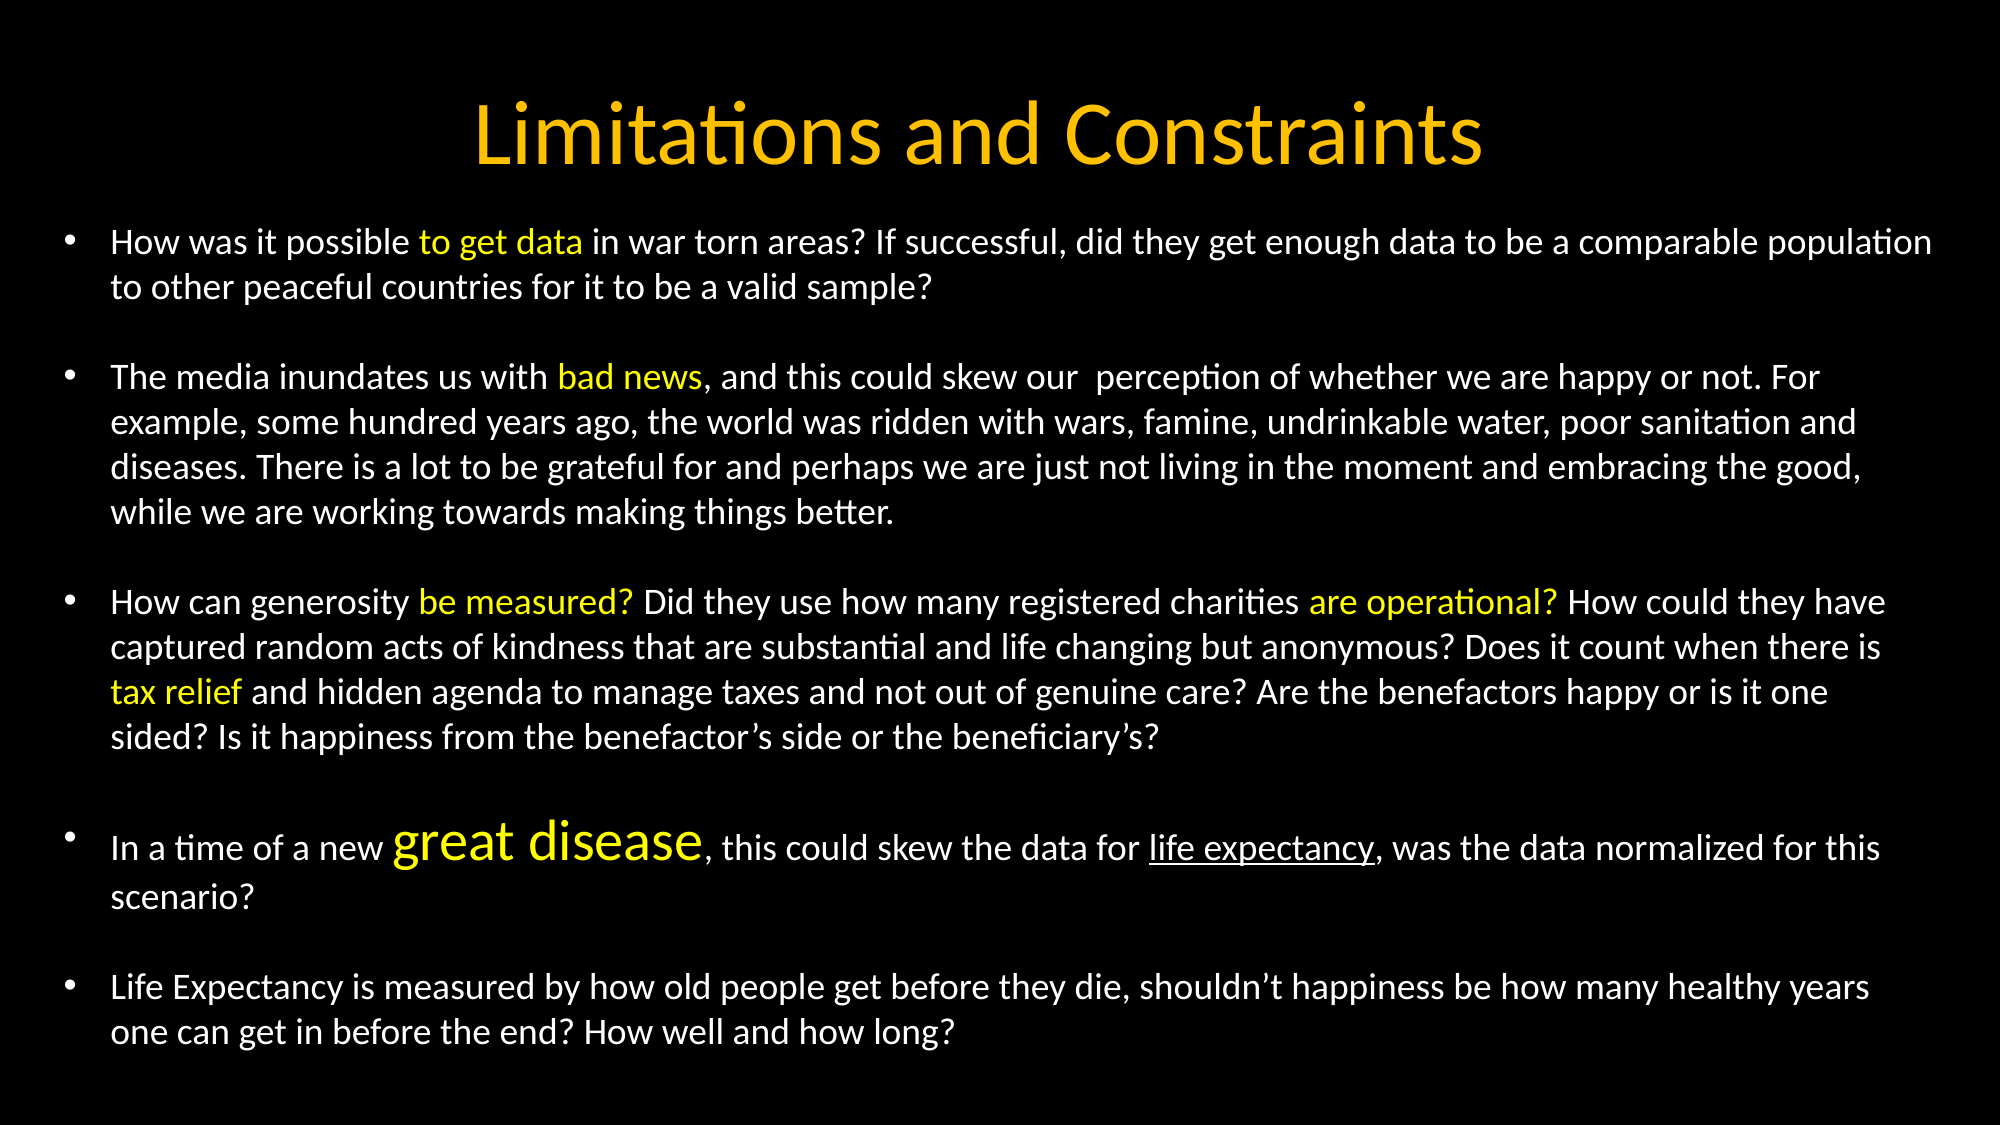

# Limitations and Constraints
How was it possible to get data in war torn areas? If successful, did they get enough data to be a comparable population to other peaceful countries for it to be a valid sample?

The media inundates us with bad news, and this could skew our  perception of whether we are happy or not. For example, some hundred years ago, the world was ridden with wars, famine, undrinkable water, poor sanitation and diseases. There is a lot to be grateful for and perhaps we are just not living in the moment and embracing the good, while we are working towards making things better.

How can generosity be measured? Did they use how many registered charities are operational? How could they have captured random acts of kindness that are substantial and life changing but anonymous? Does it count when there is tax relief and hidden agenda to manage taxes and not out of genuine care? Are the benefactors happy or is it one sided? Is it happiness from the benefactor’s side or the beneficiary’s?

In a time of a new great disease, this could skew the data for life expectancy, was the data normalized for this scenario?

Life Expectancy is measured by how old people get before they die, shouldn’t happiness be how many healthy years one can get in before the end? How well and how long?